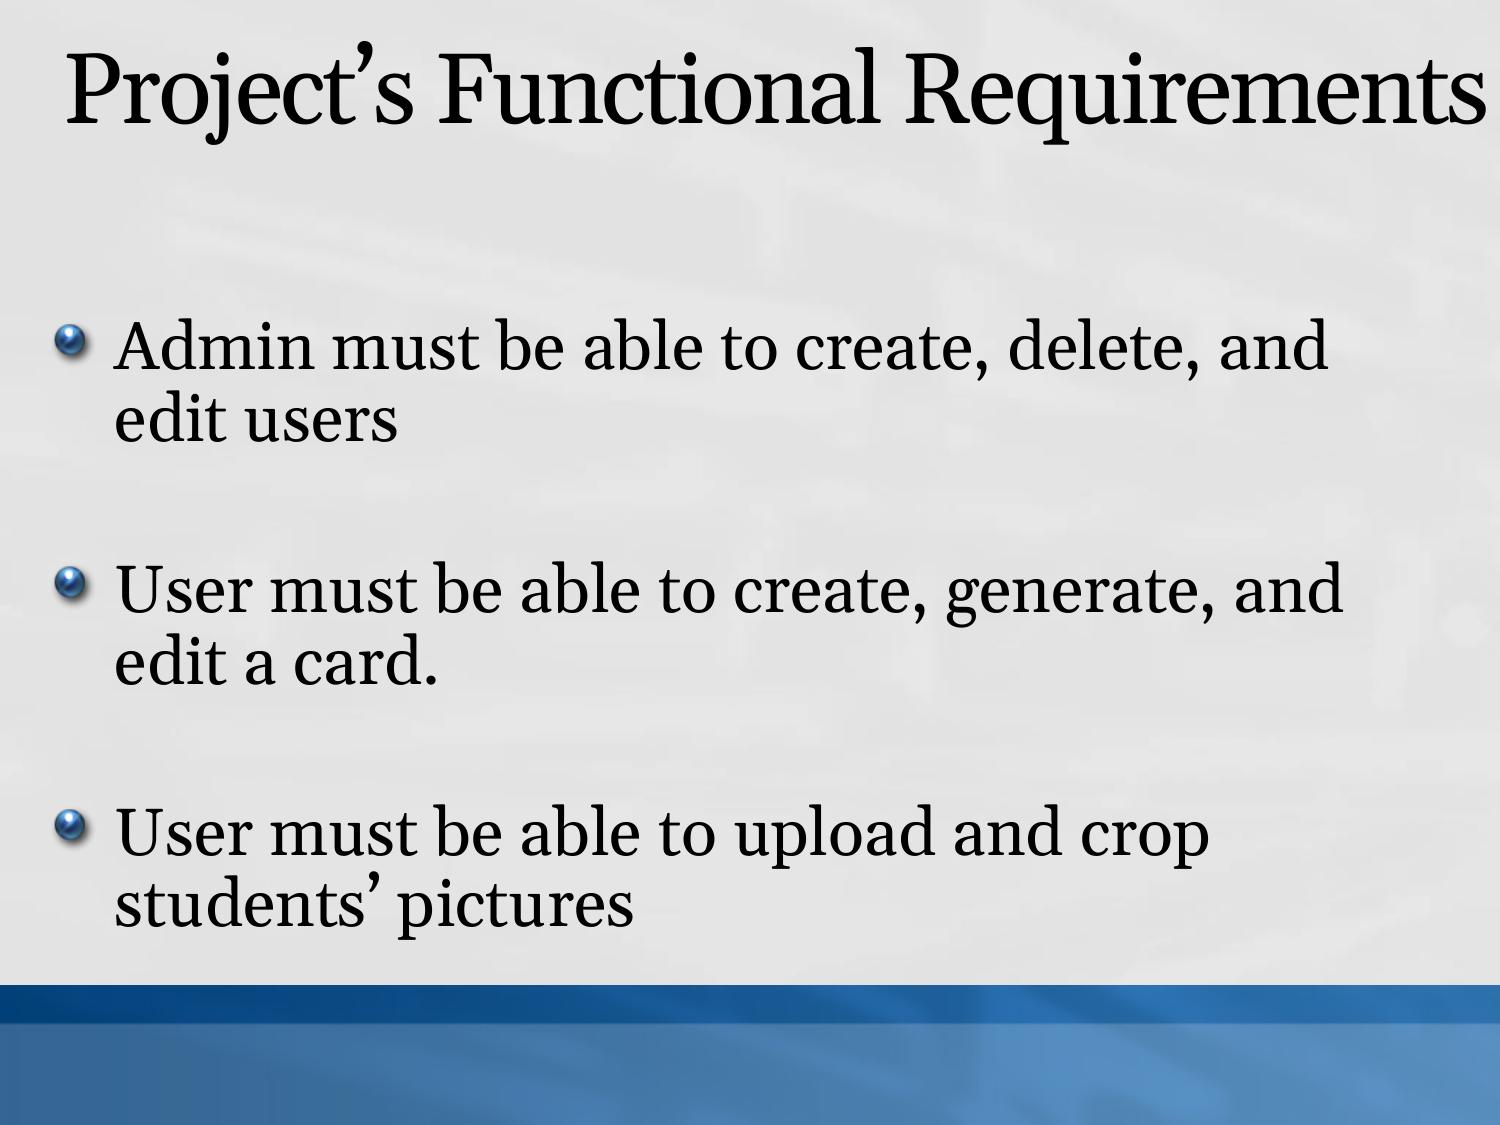

# Project’s Functional Requirements
Admin must be able to create, delete, and edit users

User must be able to create, generate, and edit a card.

User must be able to upload and crop students’ pictures